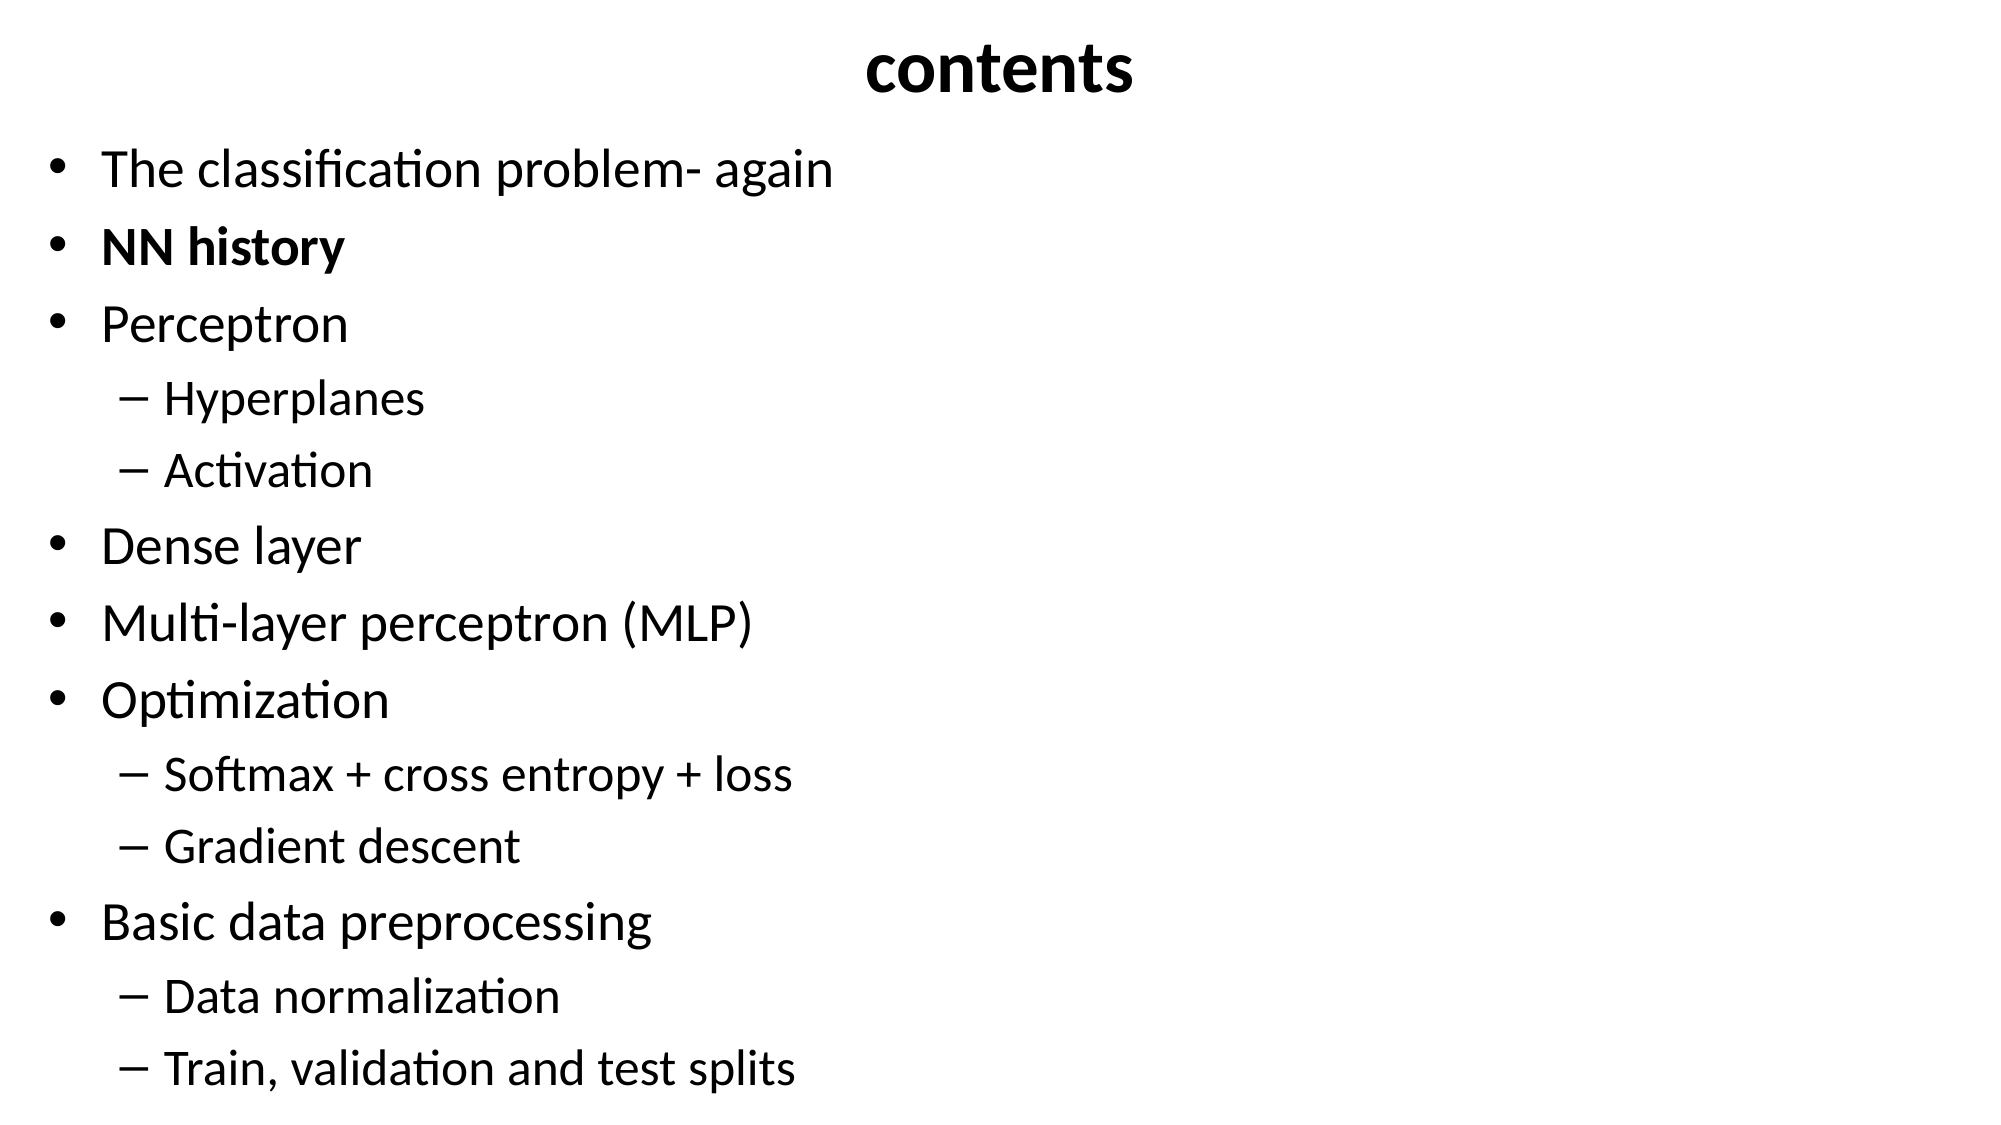

# contents
The classification problem- again
NN history
Perceptron
Hyperplanes
Activation
Dense layer
Multi-layer perceptron (MLP)
Optimization
Softmax + cross entropy + loss
Gradient descent
Basic data preprocessing
Data normalization
Train, validation and test splits